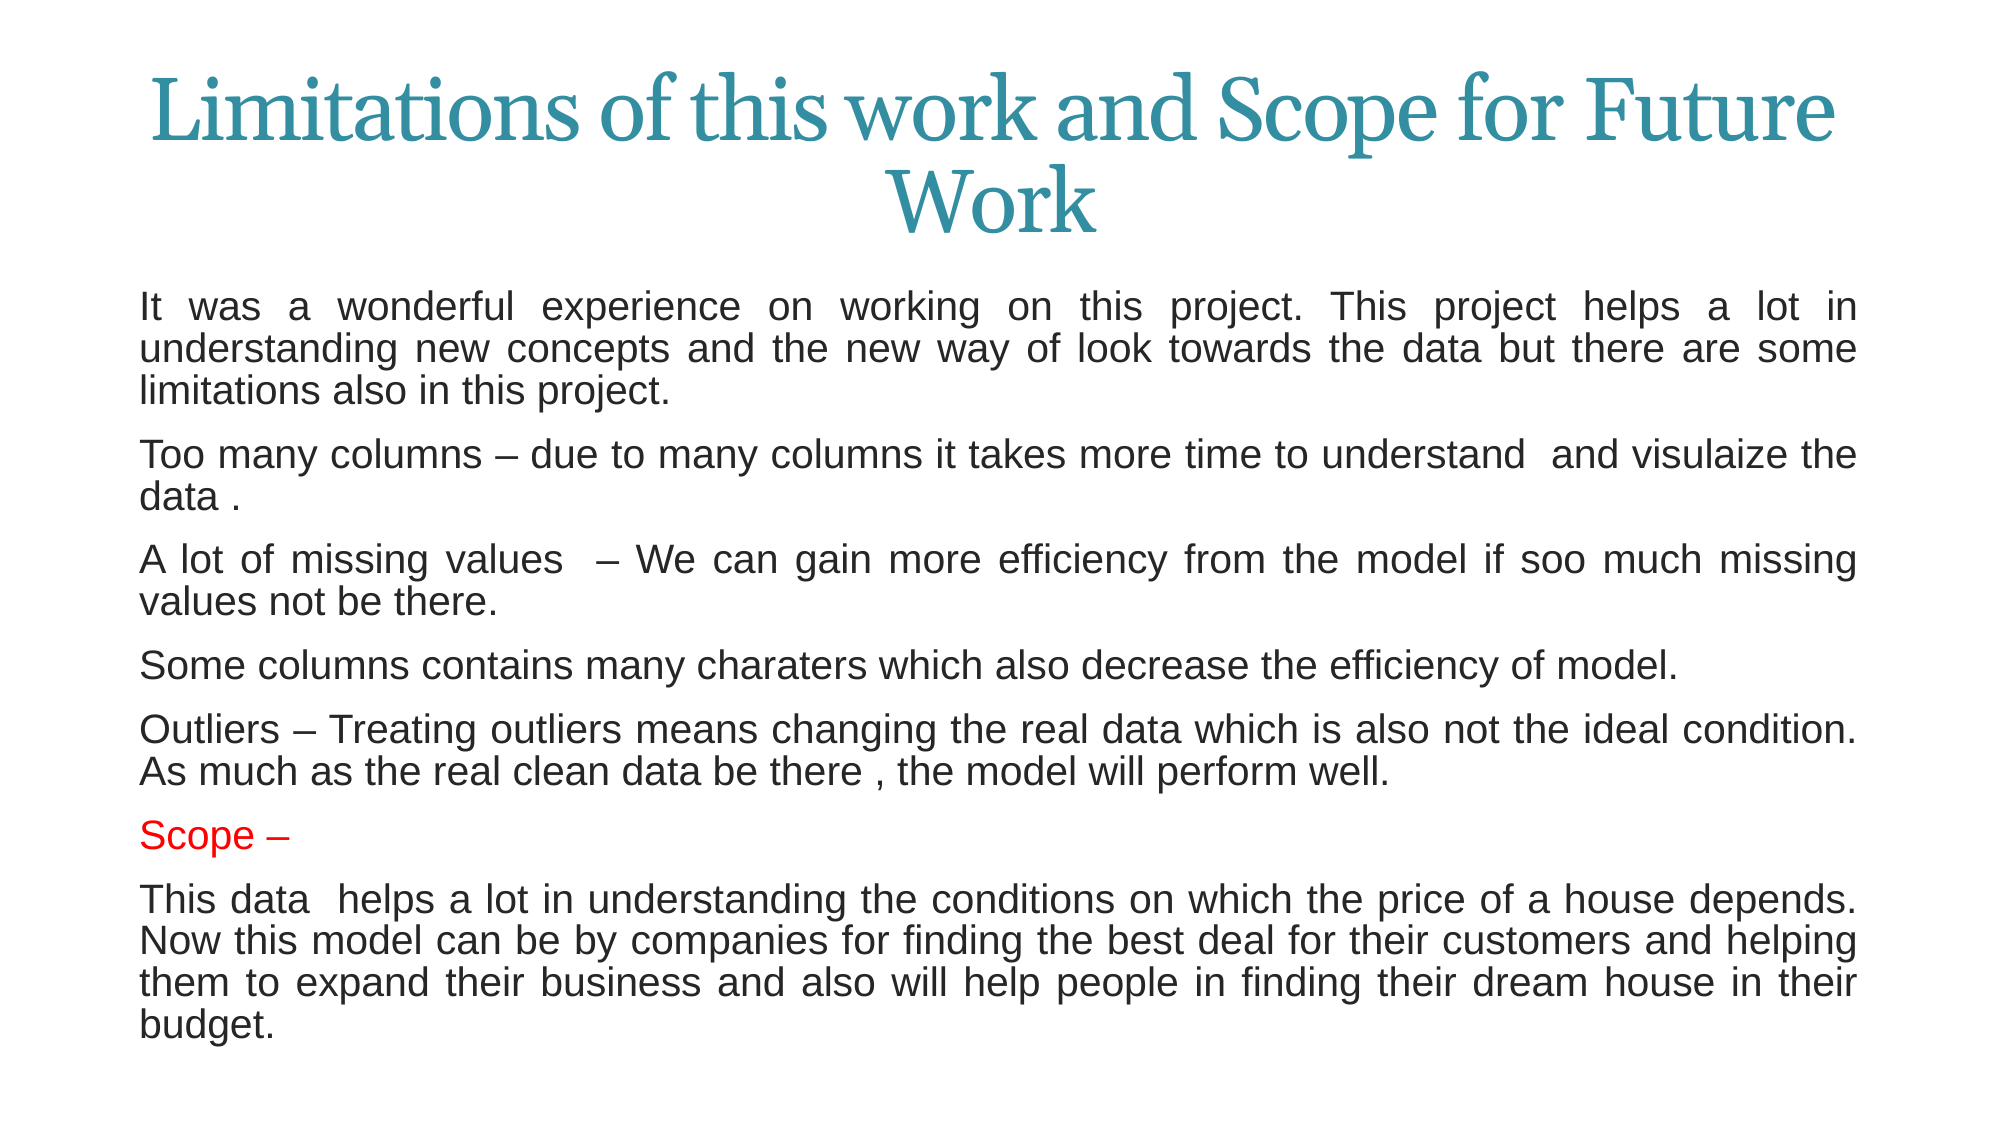

# Limitations of this work and Scope for Future Work
It was a wonderful experience on working on this project. This project helps a lot in understanding new concepts and the new way of look towards the data but there are some limitations also in this project.
Too many columns – due to many columns it takes more time to understand  and visulaize the data .
A lot of missing values  – We can gain more efficiency from the model if soo much missing values not be there.
Some columns contains many charaters which also decrease the efficiency of model.
Outliers – Treating outliers means changing the real data which is also not the ideal condition. As much as the real clean data be there , the model will perform well.
Scope –
This data  helps a lot in understanding the conditions on which the price of a house depends. Now this model can be by companies for finding the best deal for their customers and helping them to expand their business and also will help people in finding their dream house in their budget.